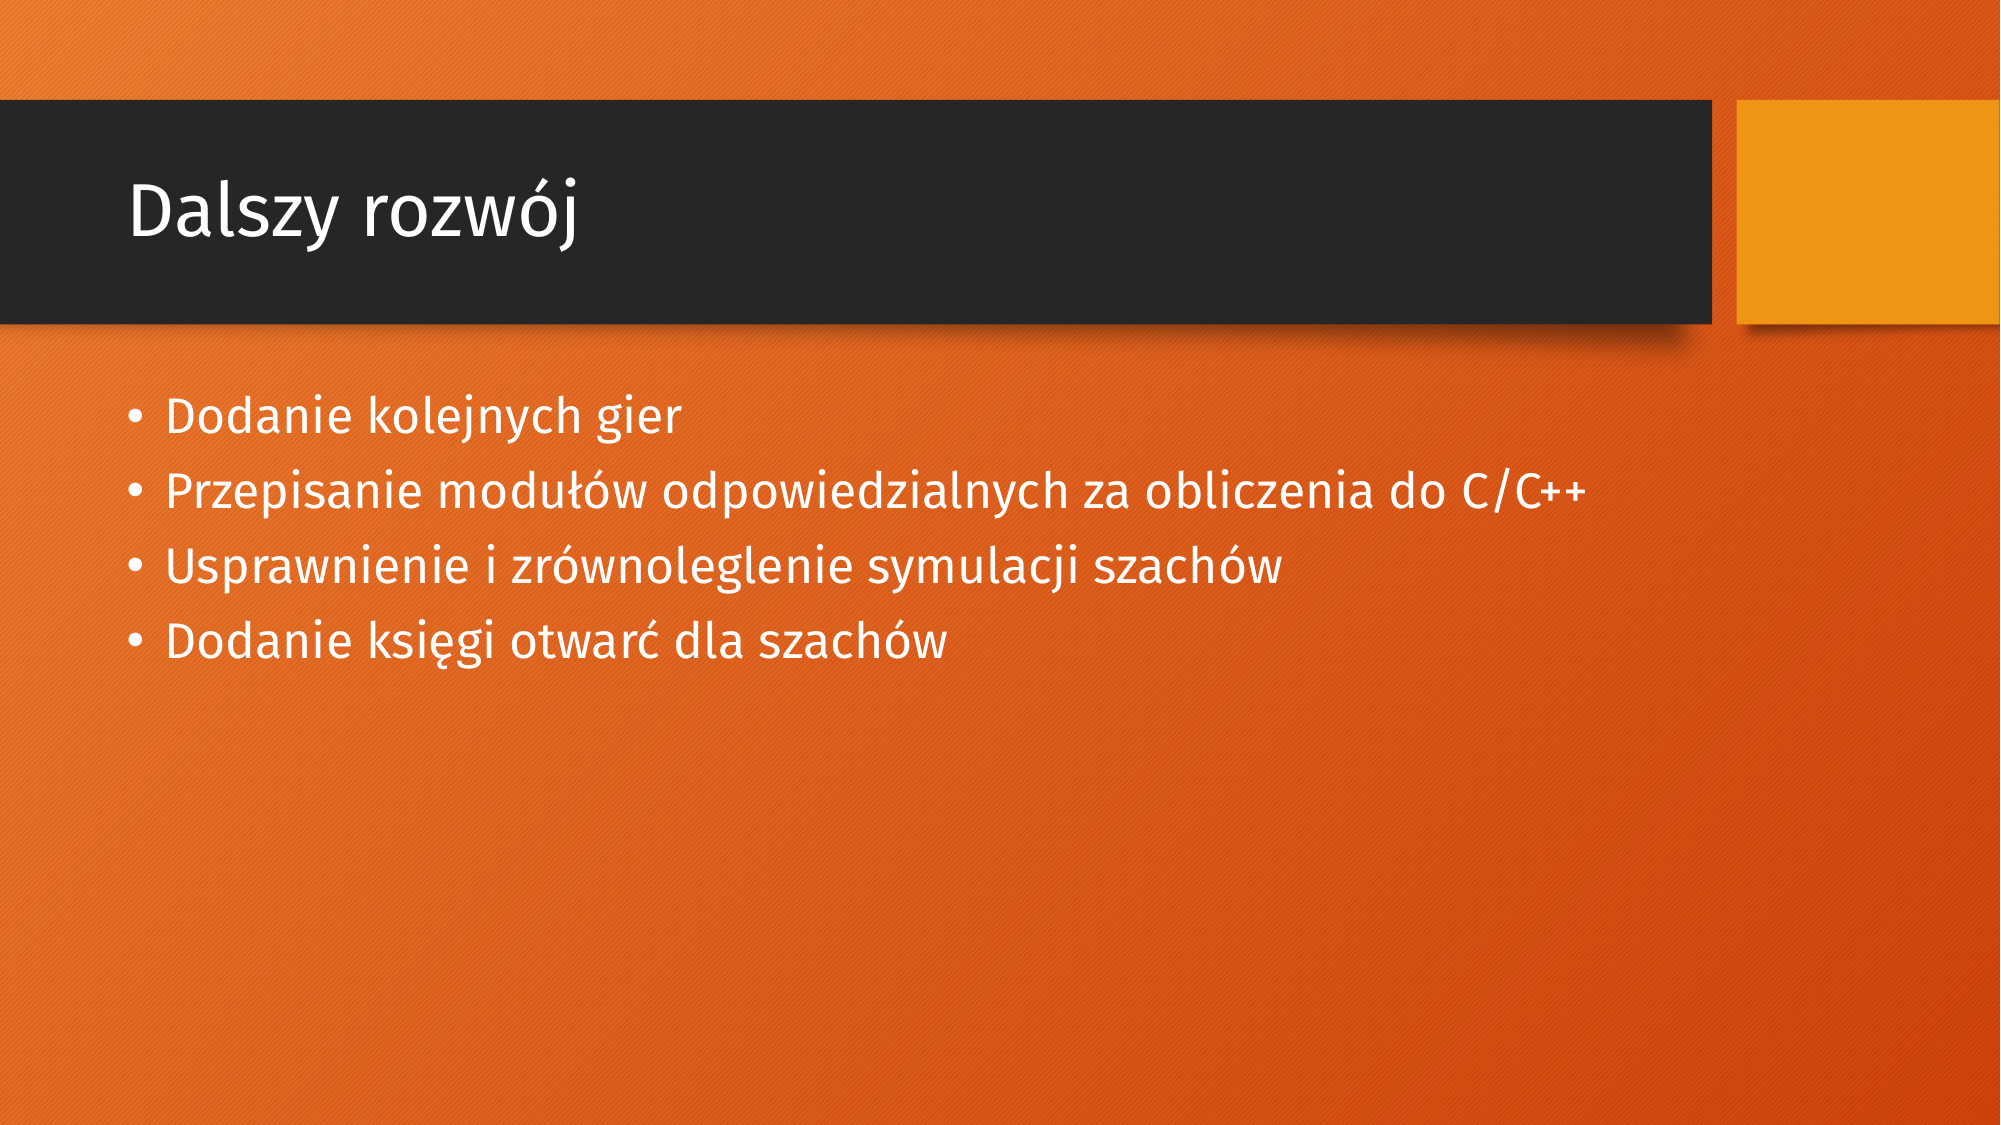

# Dalszy rozwój
Dodanie kolejnych gier
Przepisanie modułów odpowiedzialnych za obliczenia do C/C++
Usprawnienie i zrównoleglenie symulacji szachów
Dodanie księgi otwarć dla szachów